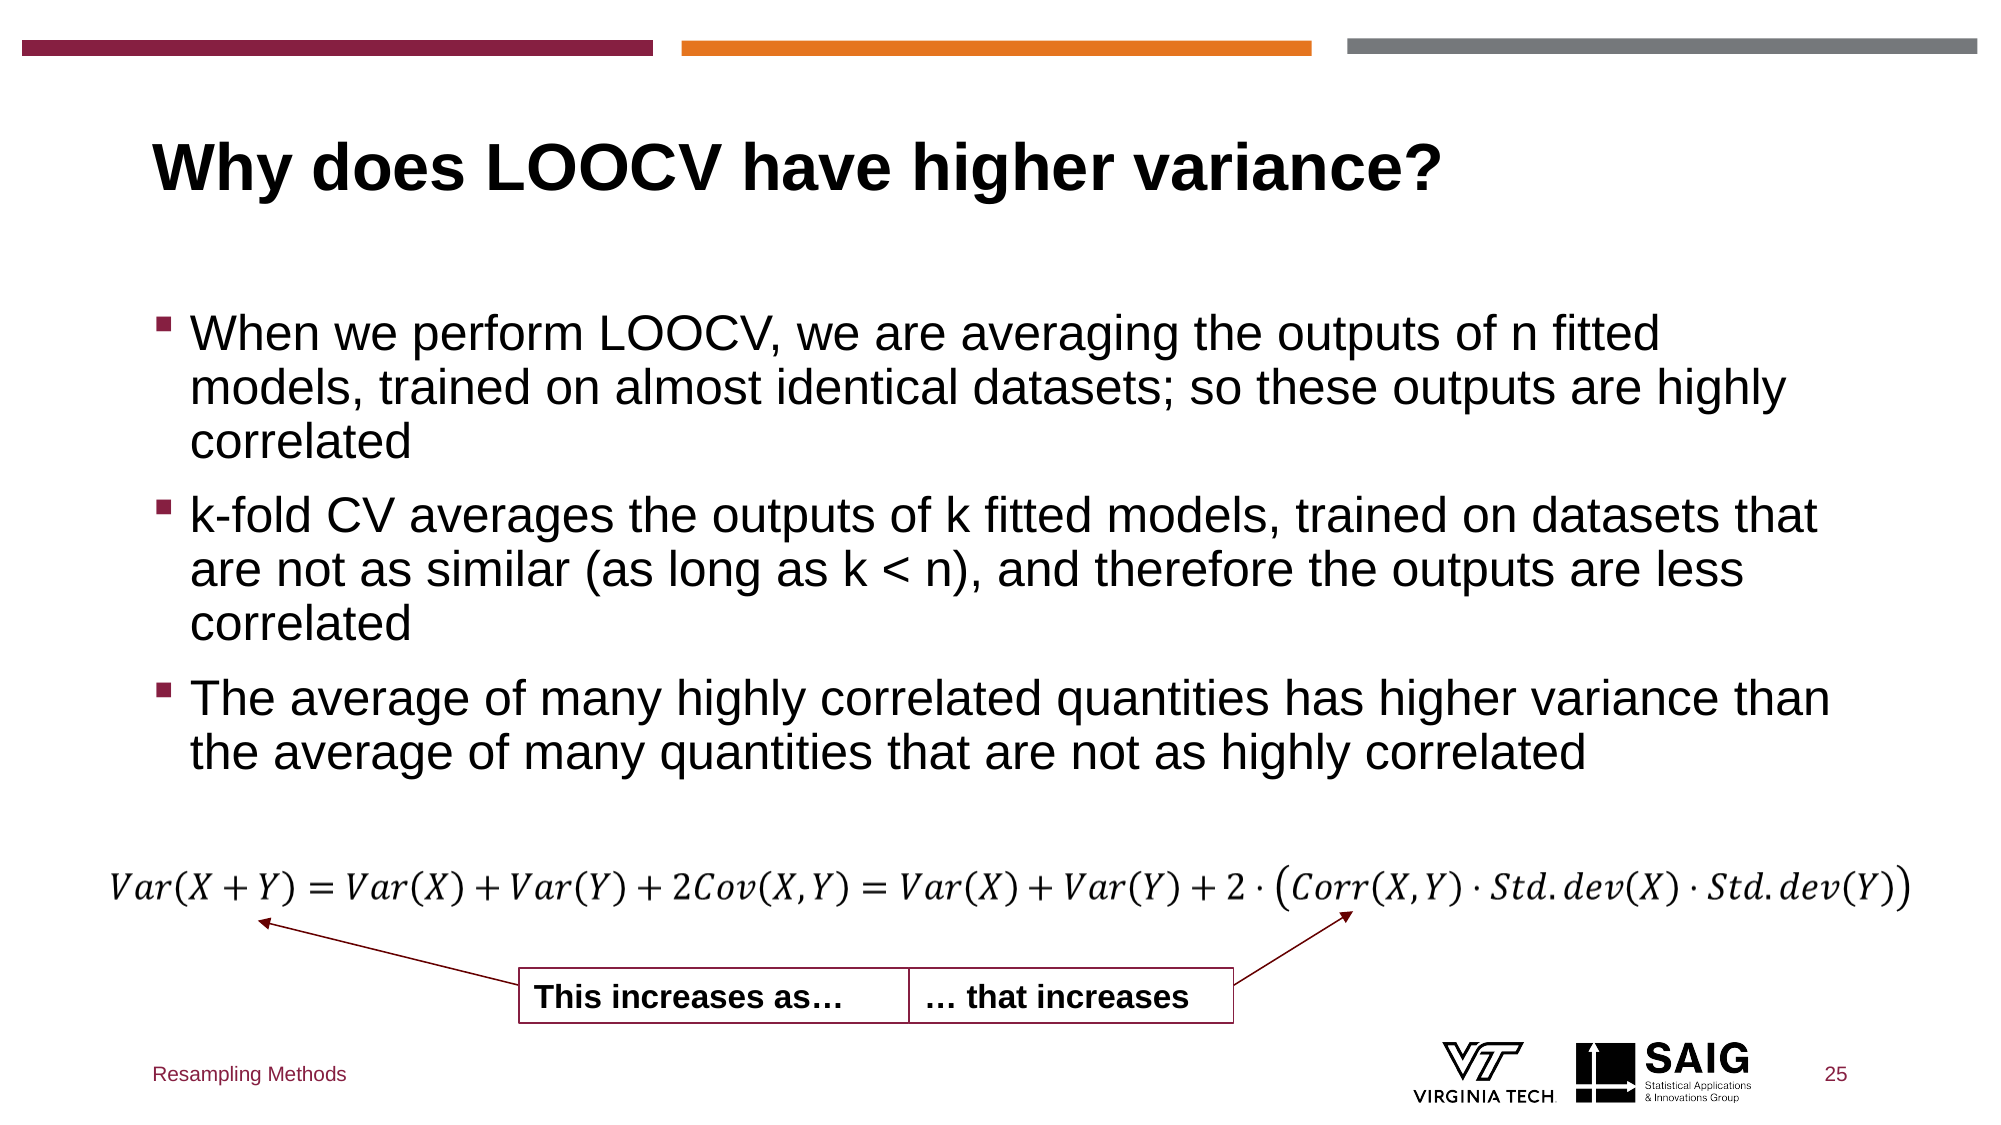

# Why does LOOCV have higher variance?
When we perform LOOCV, we are averaging the outputs of n fitted models, trained on almost identical datasets; so these outputs are highly correlated
k-fold CV averages the outputs of k fitted models, trained on datasets that are not as similar (as long as k < n), and therefore the outputs are less correlated
The average of many highly correlated quantities has higher variance than the average of many quantities that are not as highly correlated

This increases as…
… that increases
Resampling Methods
25